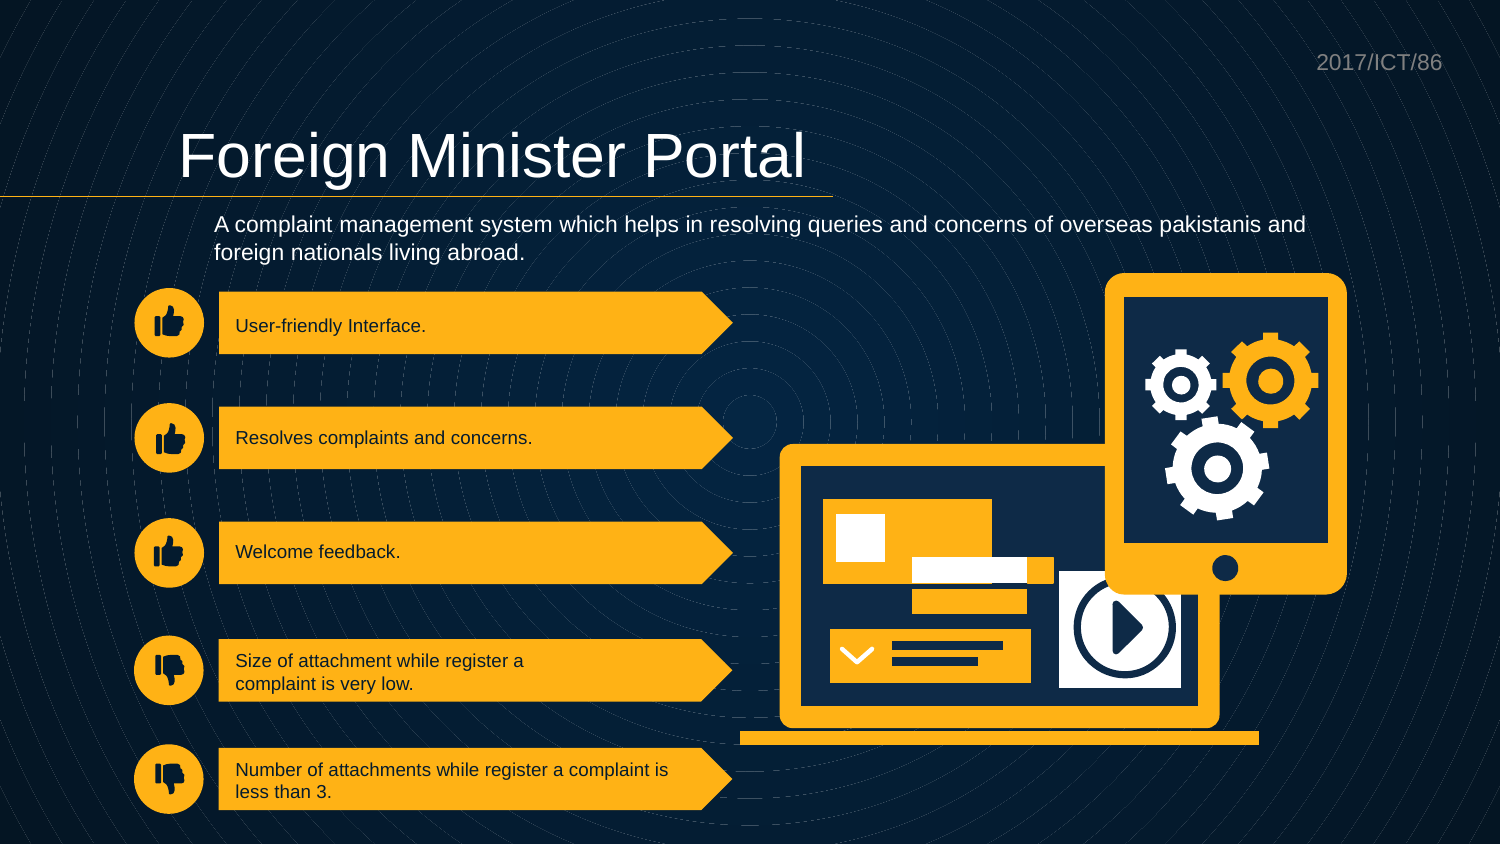

2017/ICT/86
Foreign Minister Portal
A complaint management system which helps in resolving queries and concerns of overseas pakistanis and foreign nationals living abroad.

# User-friendly Interface.

Resolves complaints and concerns.

Welcome feedback.

Size of attachment while register a
complaint is very low.

Number of attachments while register a complaint is less than 3.